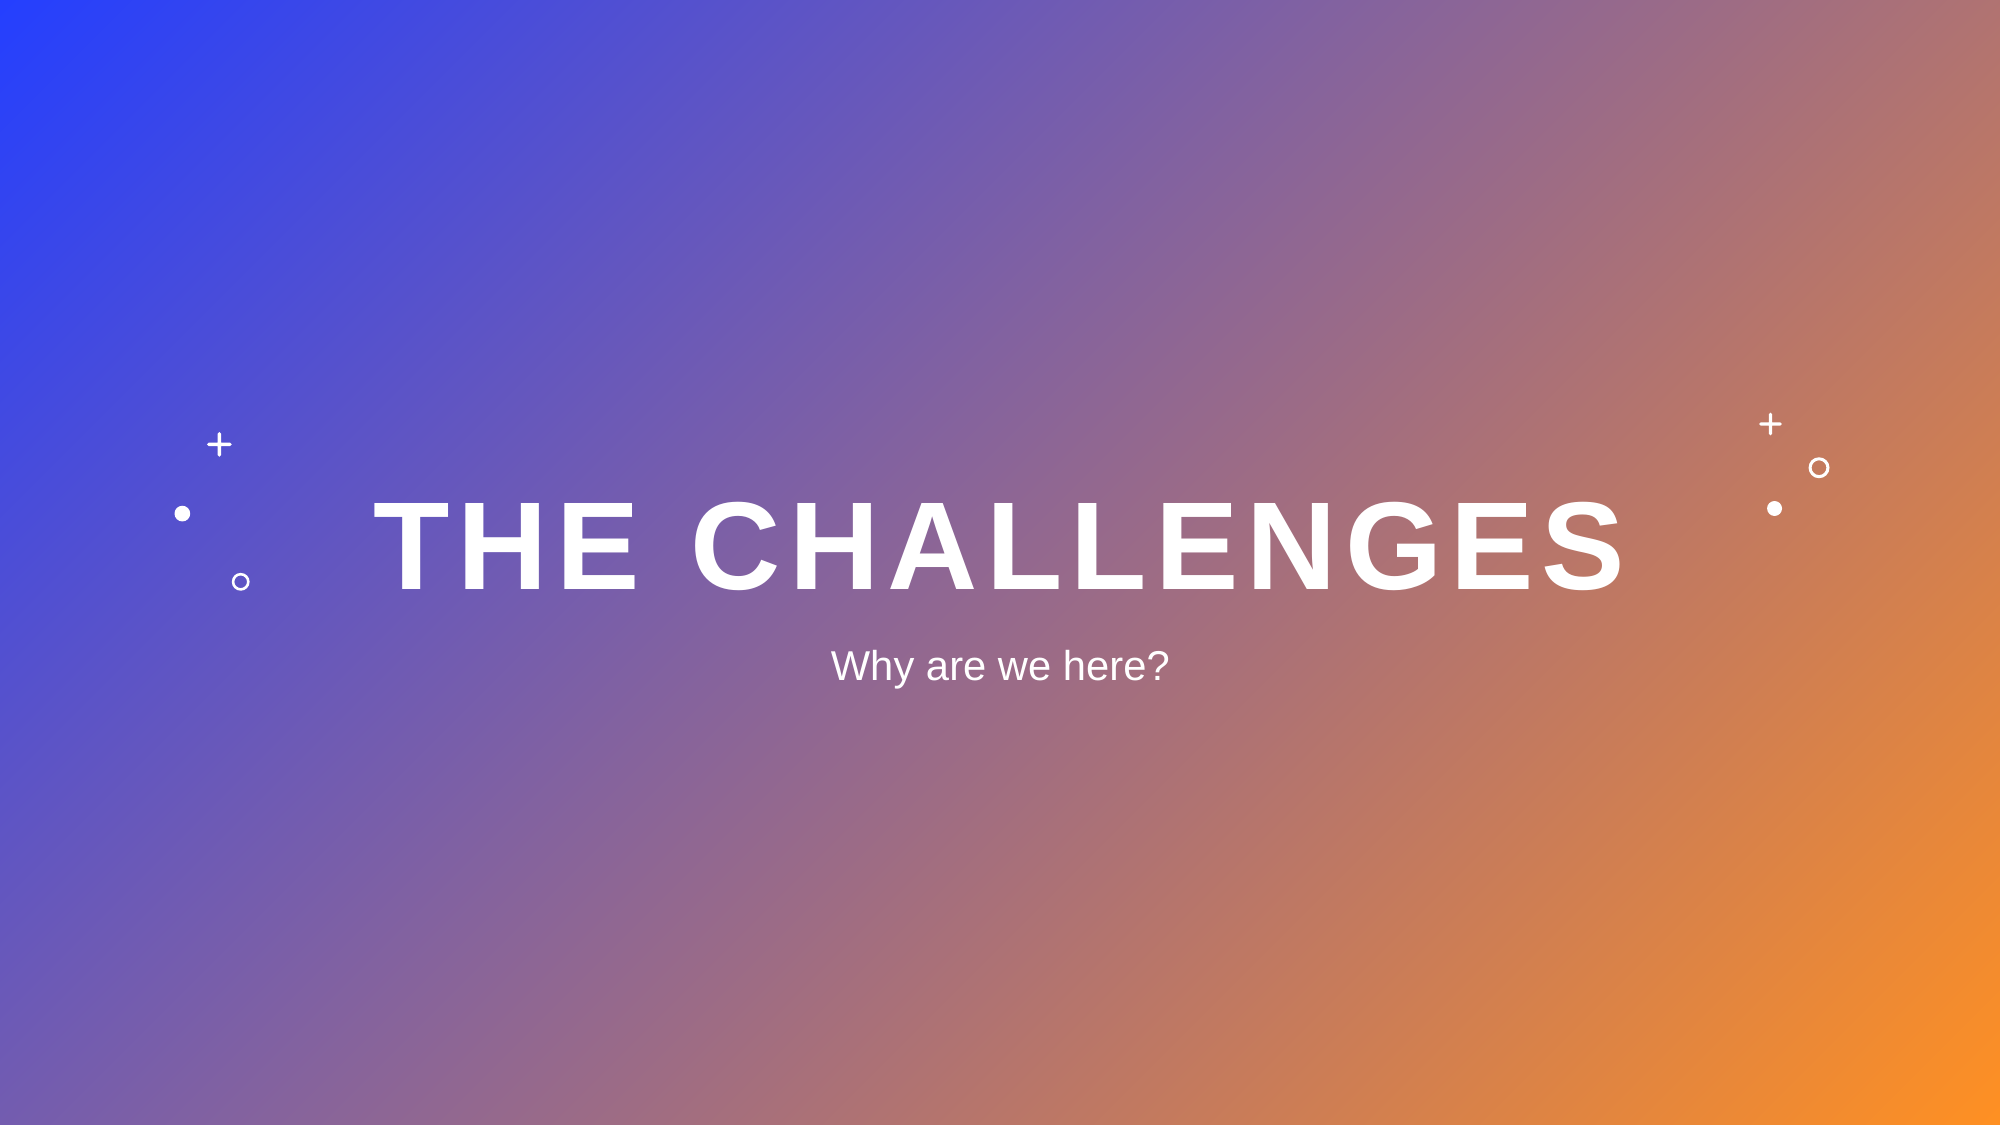

# The challenges
Why are we here?